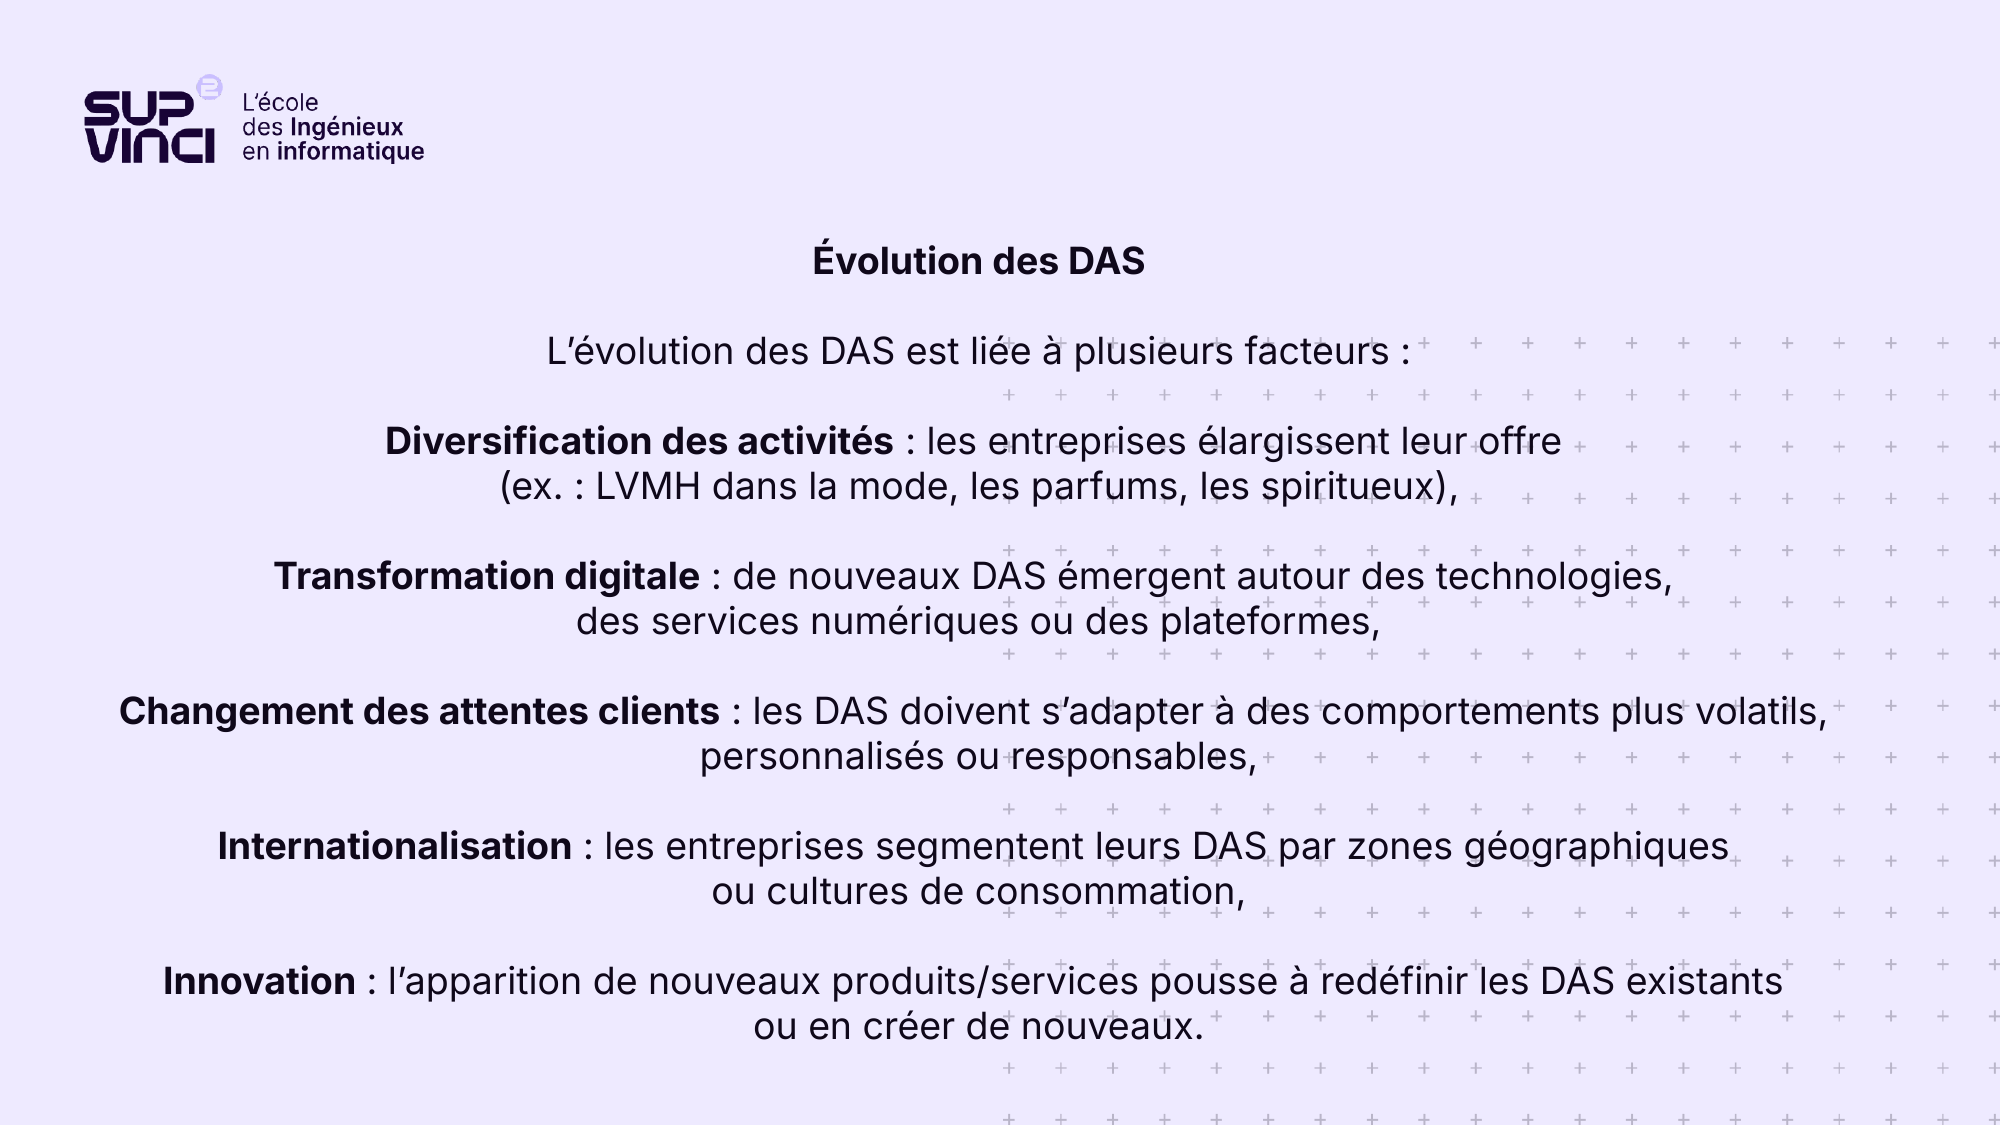

Évolution des DAS

L’évolution des DAS est liée à plusieurs facteurs :

Diversification des activités : les entreprises élargissent leur offre
(ex. : LVMH dans la mode, les parfums, les spiritueux),

Transformation digitale : de nouveaux DAS émergent autour des technologies,
des services numériques ou des plateformes,

Changement des attentes clients : les DAS doivent s’adapter à des comportements plus volatils,
personnalisés ou responsables,

Internationalisation : les entreprises segmentent leurs DAS par zones géographiques
ou cultures de consommation,

Innovation : l’apparition de nouveaux produits/services pousse à redéfinir les DAS existants
ou en créer de nouveaux.